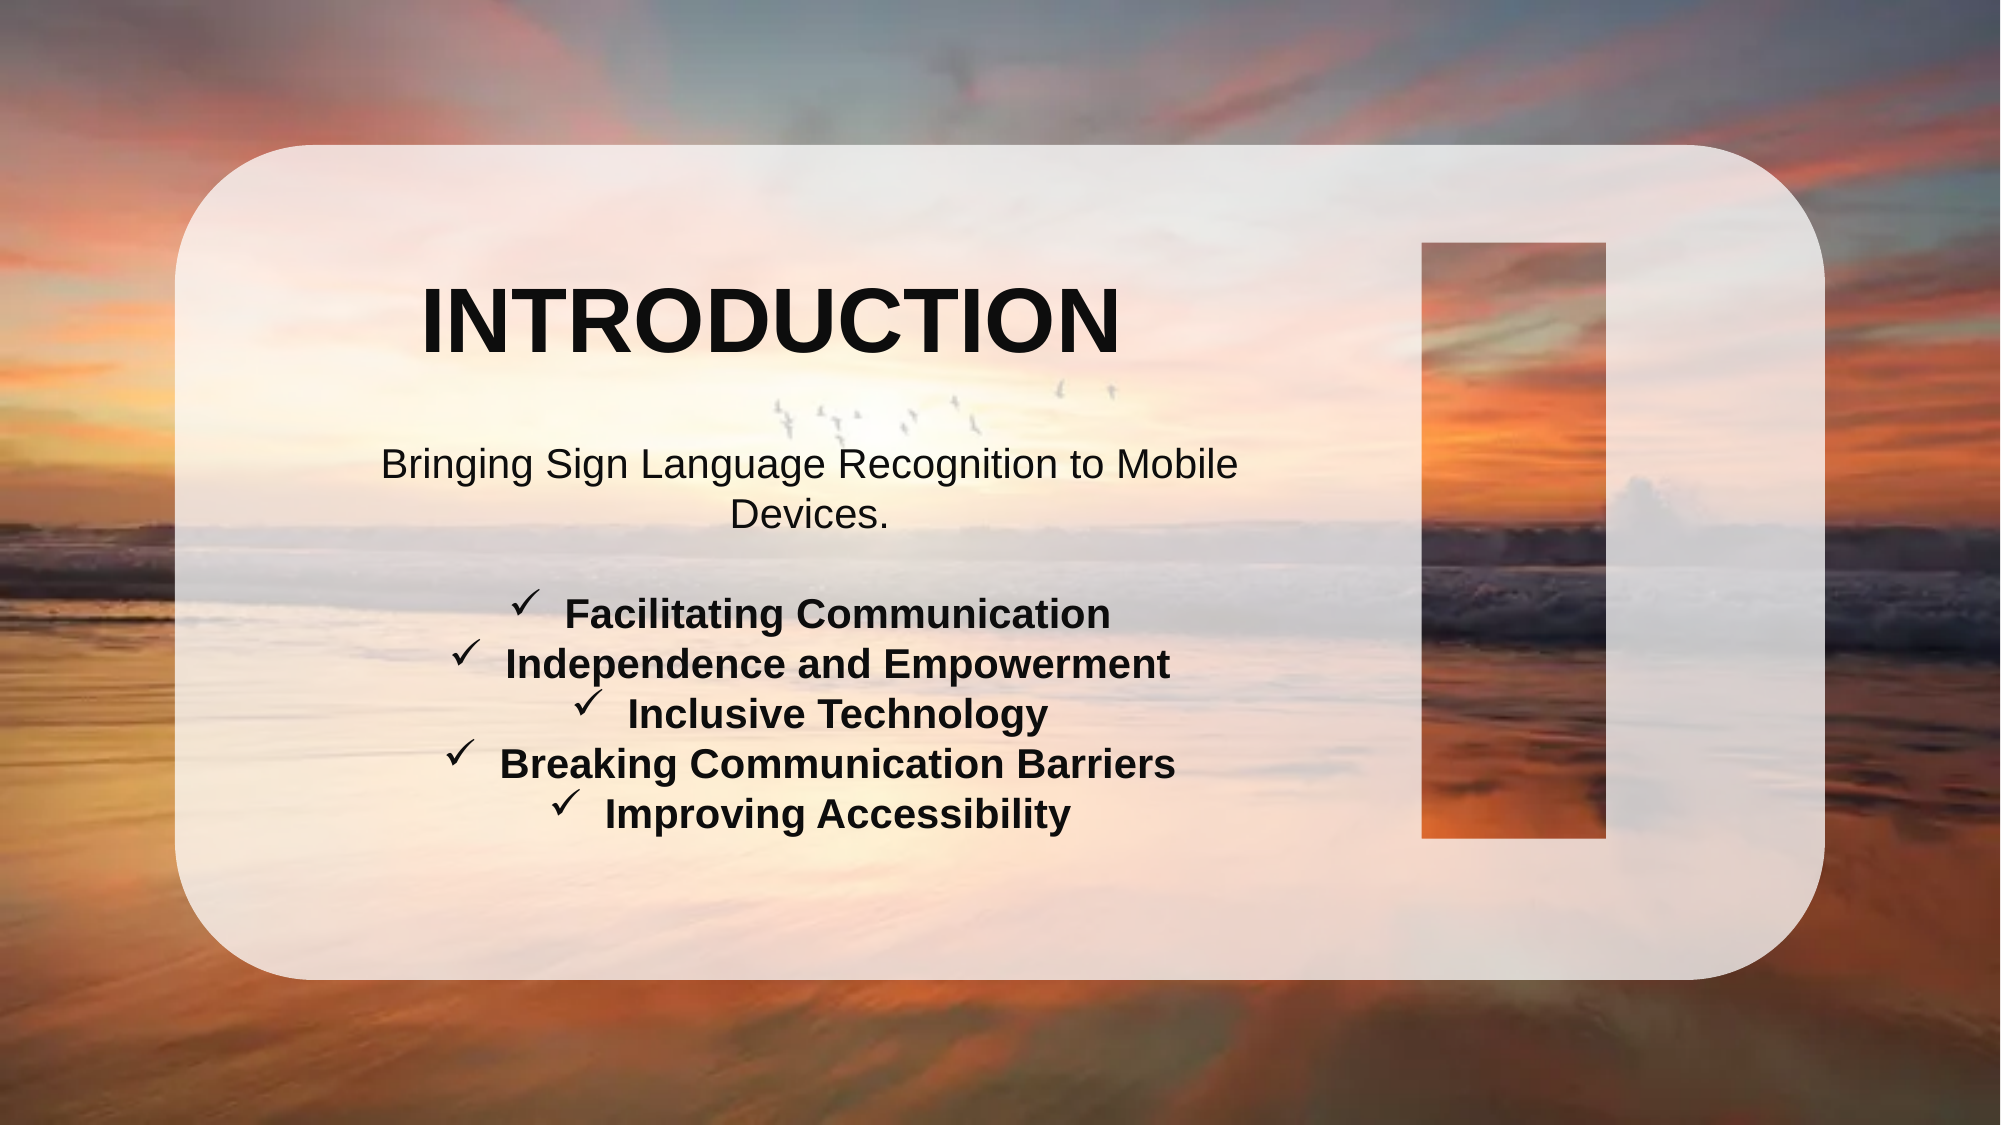

INTRODUCTION

Bringing Sign Language Recognition to Mobile Devices.

Facilitating Communication
Independence and Empowerment
Inclusive Technology
Breaking Communication Barriers
Improving Accessibility